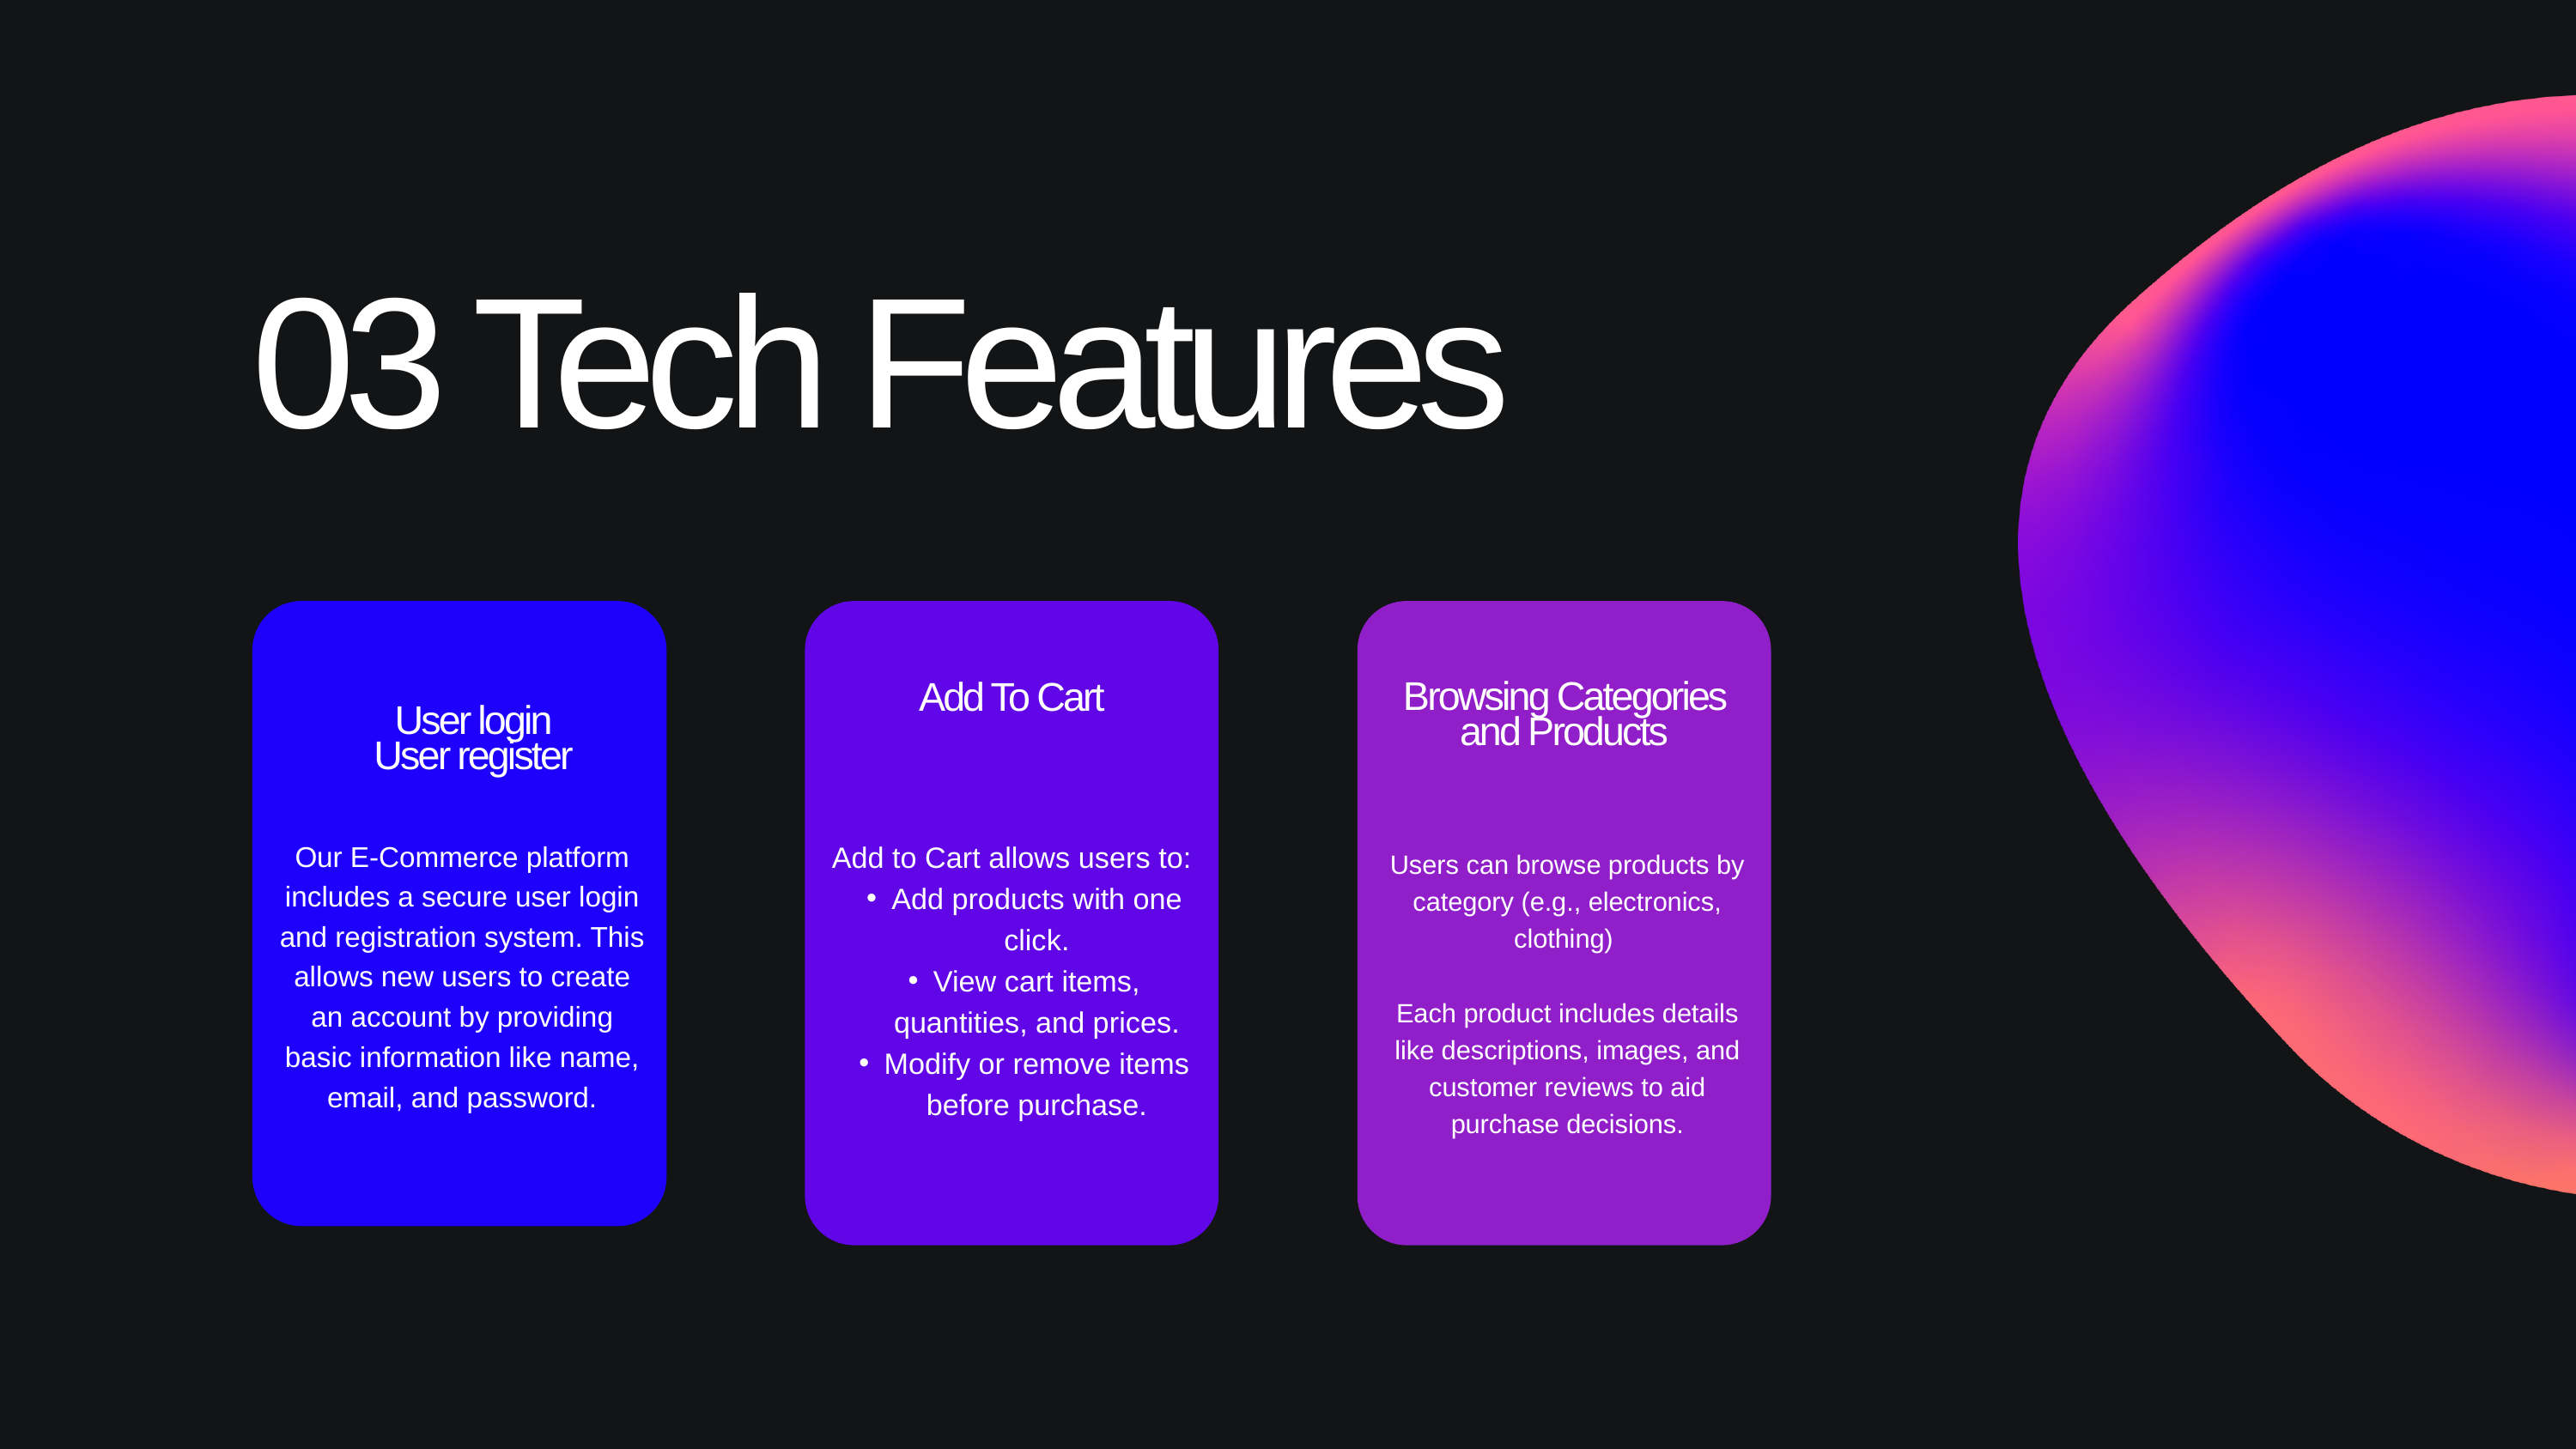

03 Tech Features

Add To Cart
Browsing Categories and Products
User login
User register

Our E-Commerce platform includes a secure user login and registration system. This allows new users to create an account by providing basic information like name, email, and password.
Add to Cart allows users to:
Add products with one click.
View cart items, quantities, and prices.
Modify or remove items before purchase.

Users can browse products by category (e.g., electronics, clothing)

Each product includes details like descriptions, images, and customer reviews to aid purchase decisions.